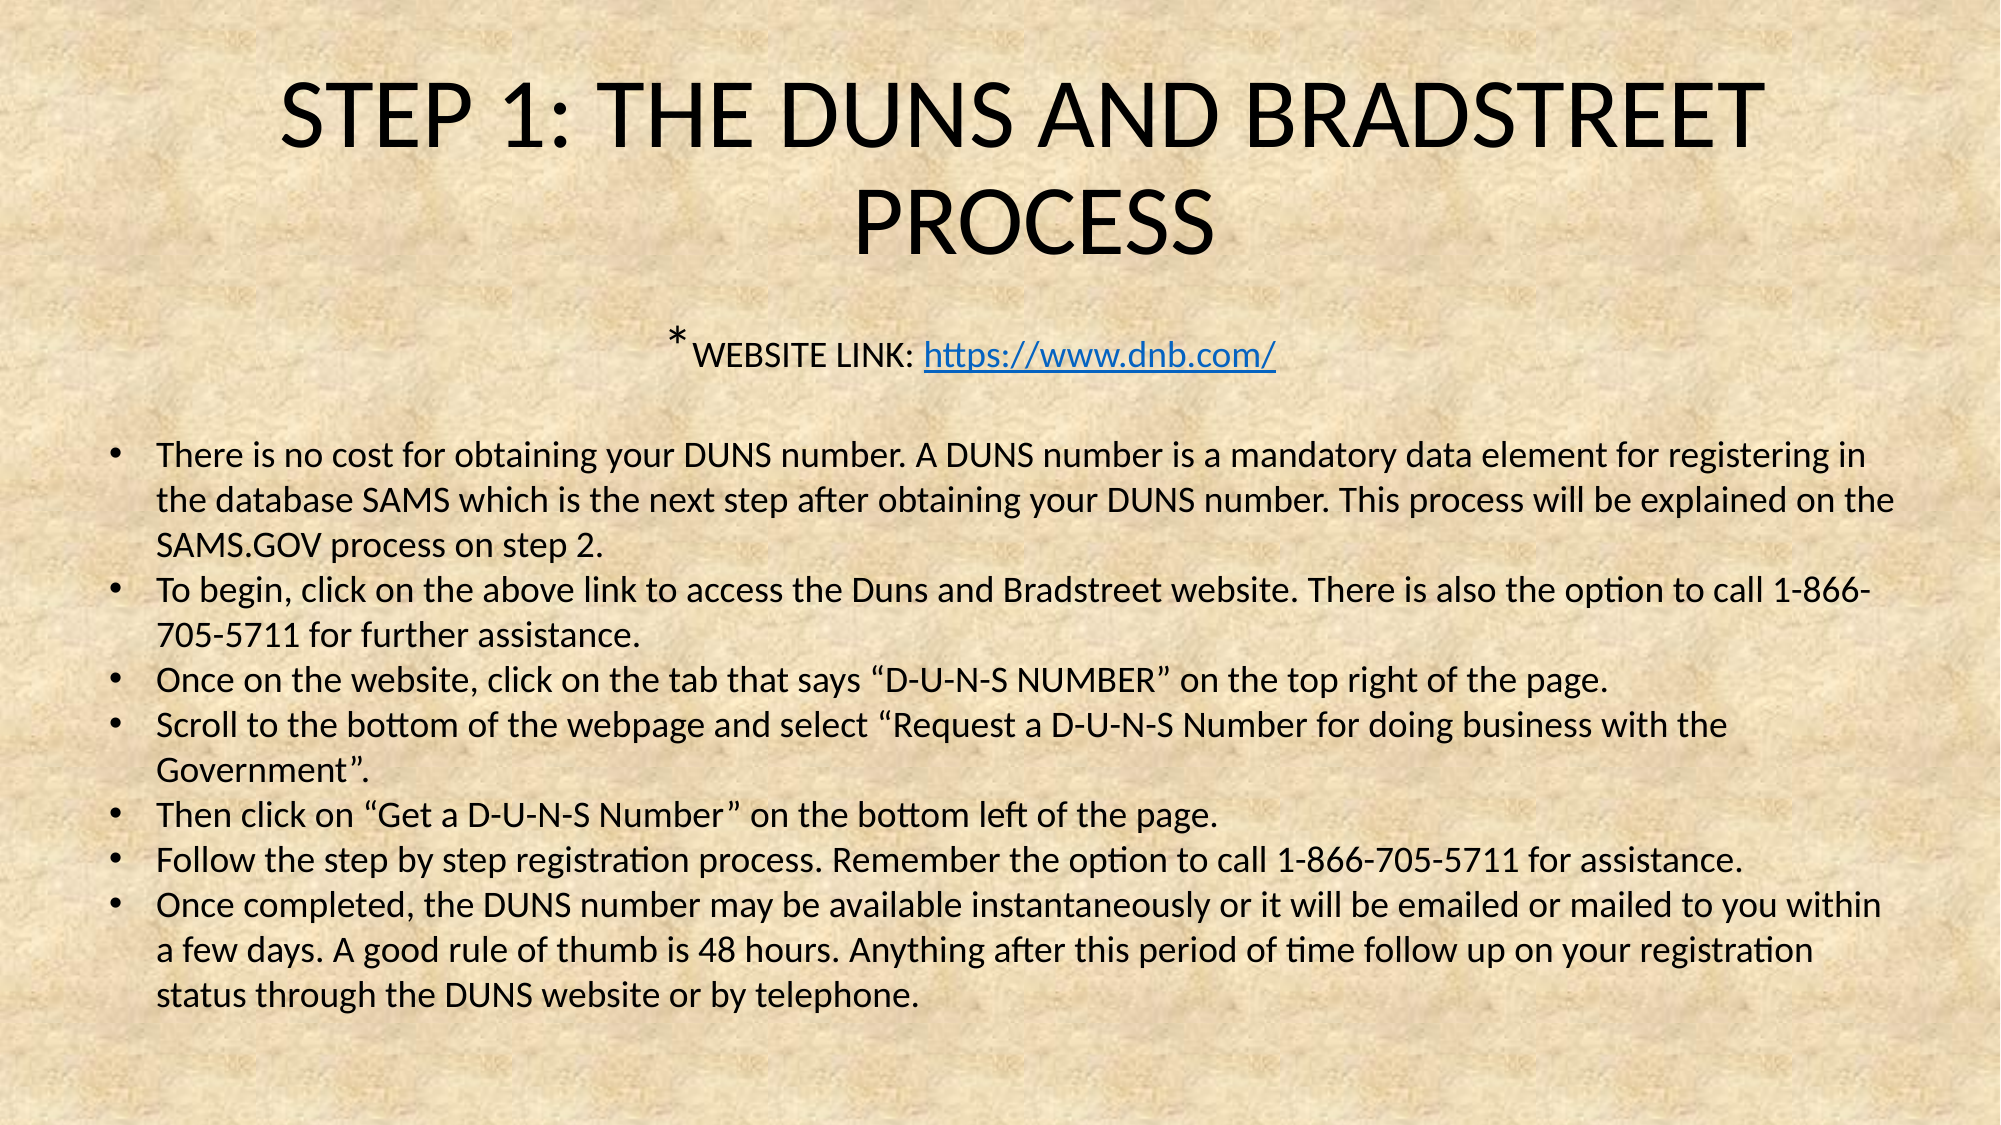

# STEP 1: THE DUNS AND BRADSTREET PROCESS
*WEBSITE LINK: https://www.dnb.com/
There is no cost for obtaining your DUNS number. A DUNS number is a mandatory data element for registering in the database SAMS which is the next step after obtaining your DUNS number. This process will be explained on the SAMS.GOV process on step 2.
To begin, click on the above link to access the Duns and Bradstreet website. There is also the option to call 1-866-705-5711 for further assistance.
Once on the website, click on the tab that says “D-U-N-S NUMBER” on the top right of the page.
Scroll to the bottom of the webpage and select “Request a D-U-N-S Number for doing business with the Government”.
Then click on “Get a D-U-N-S Number” on the bottom left of the page.
Follow the step by step registration process. Remember the option to call 1-866-705-5711 for assistance.
Once completed, the DUNS number may be available instantaneously or it will be emailed or mailed to you within a few days. A good rule of thumb is 48 hours. Anything after this period of time follow up on your registration status through the DUNS website or by telephone.